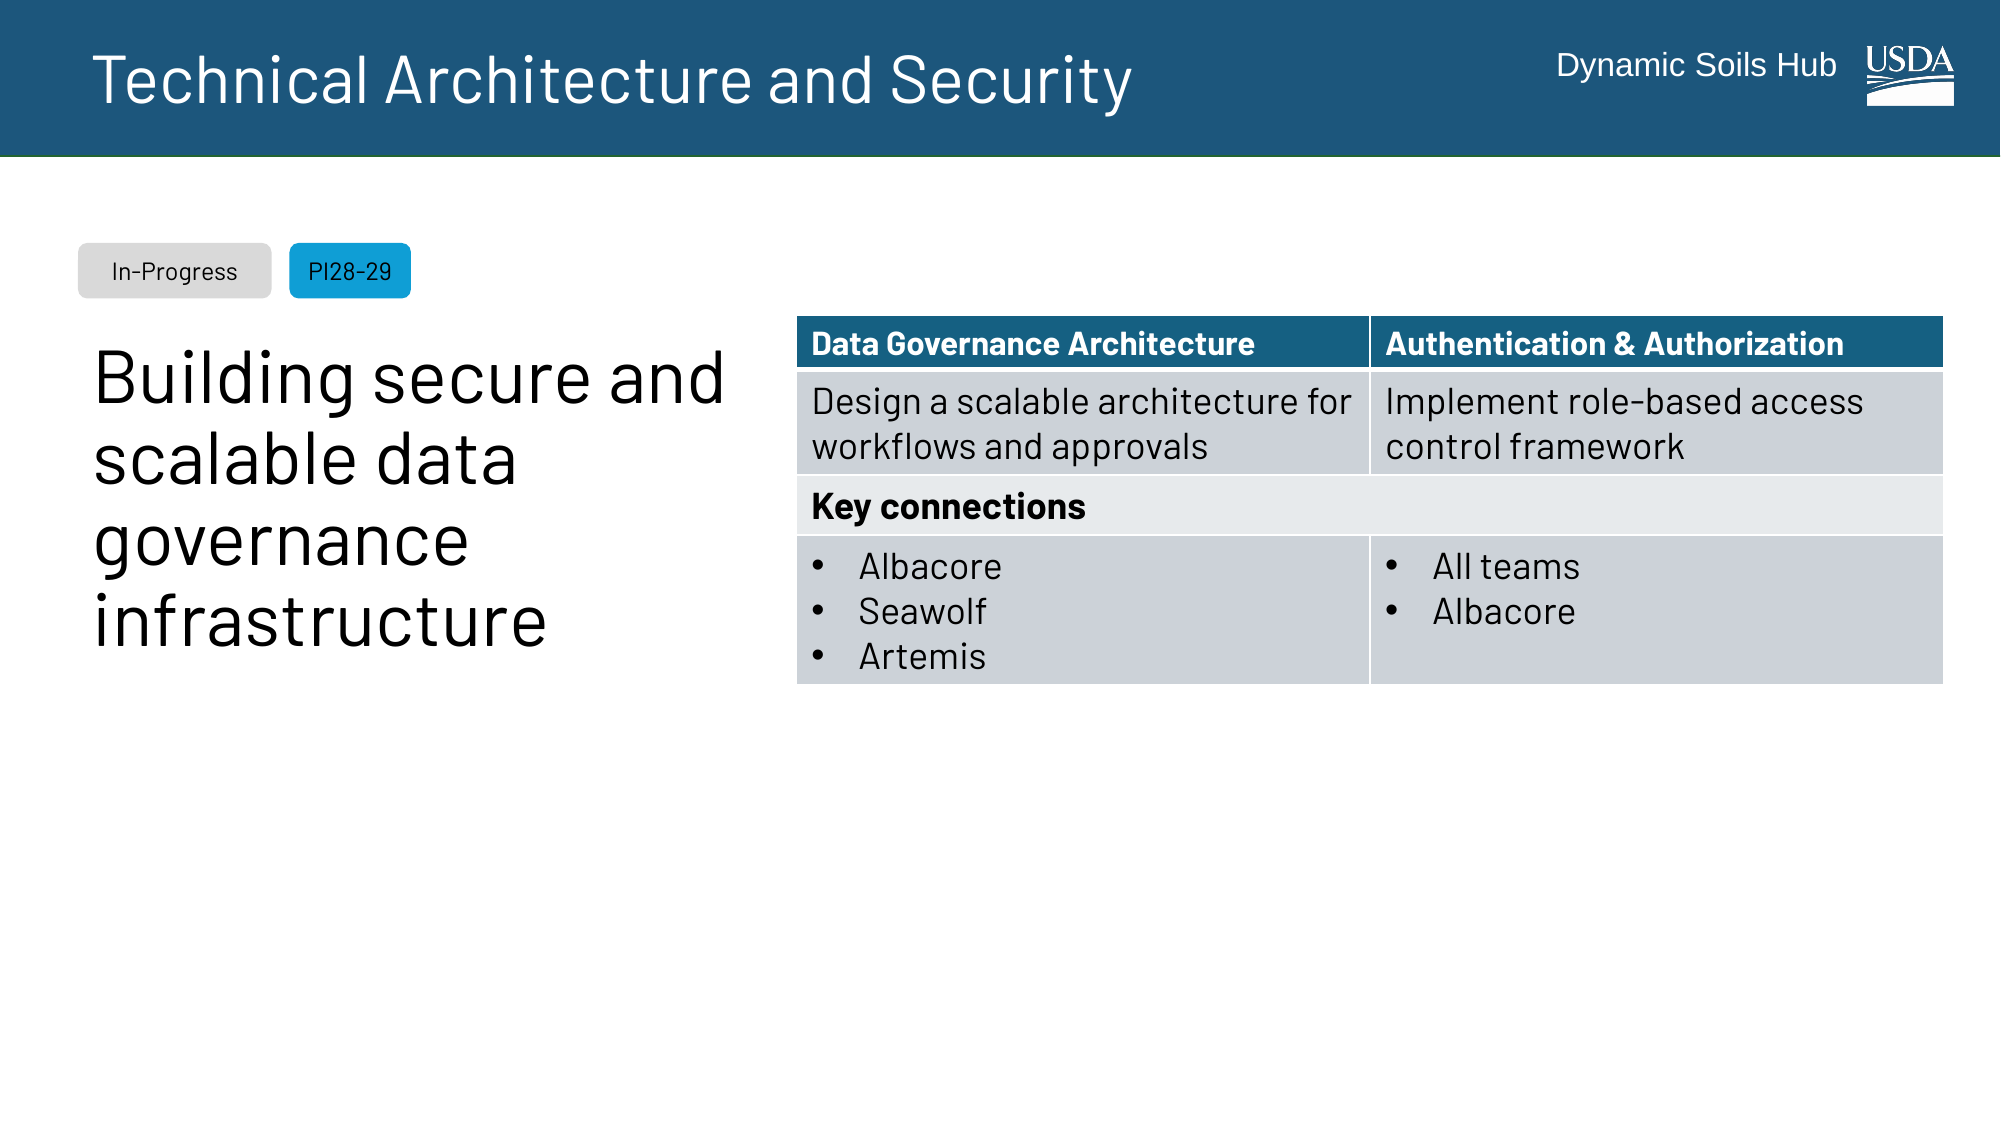

# Technical Architecture and Security
In-Progress
PI28-29
| Data Governance Architecture | Authentication & Authorization |
| --- | --- |
| Design a scalable architecture for workflows and approvals | Implement role-based access control framework |
| Key connections |  |
| Albacore Seawolf Artemis | All teams Albacore |
Building secure and scalable data governance infrastructure